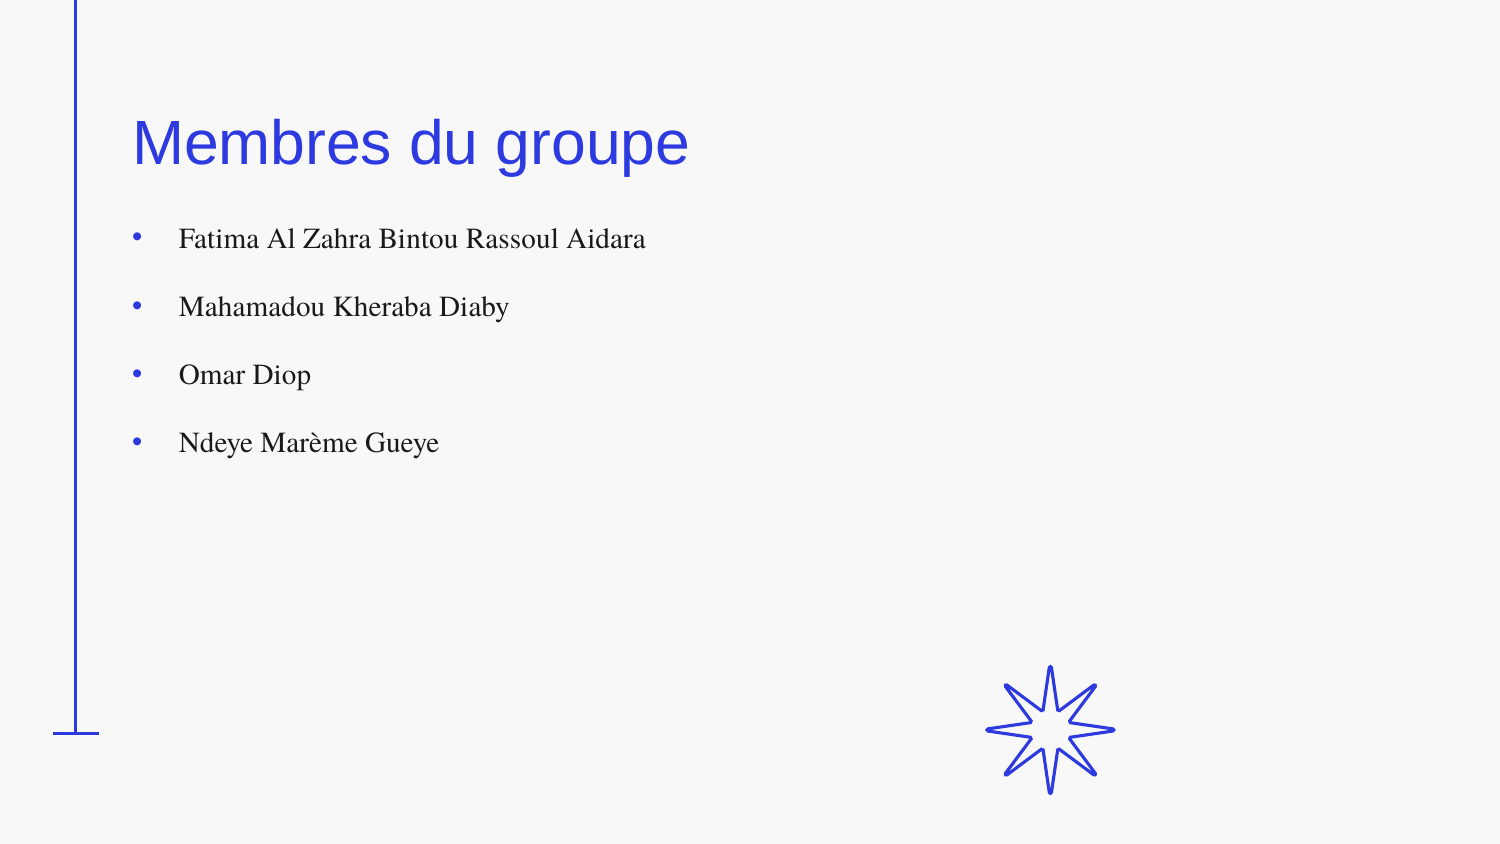

# Membres du groupe
Fatima Al Zahra Bintou Rassoul Aidara
Mahamadou Kheraba Diaby
Omar Diop
Ndeye Marème Gueye